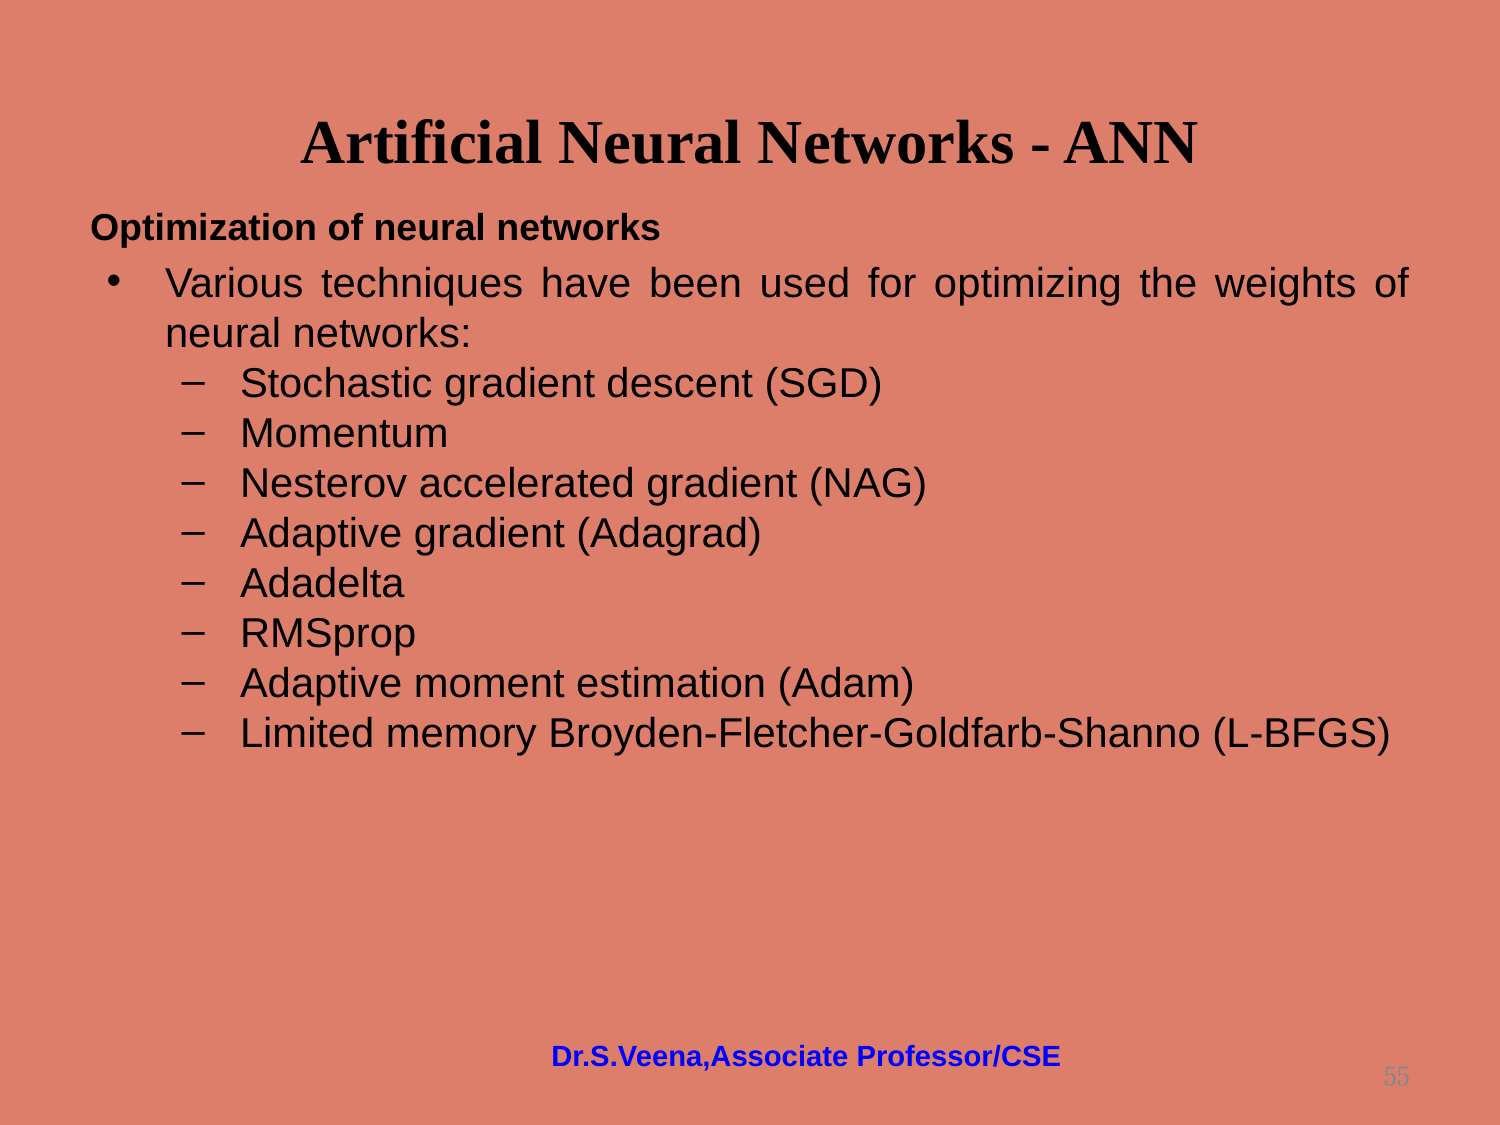

# Artificial Neural Networks - ANN
Optimization of neural networks
Various techniques have been used for optimizing the weights of neural networks:
Stochastic gradient descent (SGD)
Momentum
Nesterov accelerated gradient (NAG)
Adaptive gradient (Adagrad)
Adadelta
RMSprop
Adaptive moment estimation (Adam)
Limited memory Broyden-Fletcher-Goldfarb-Shanno (L-BFGS)

Dr.S.Veena,Associate Professor/CSE

55